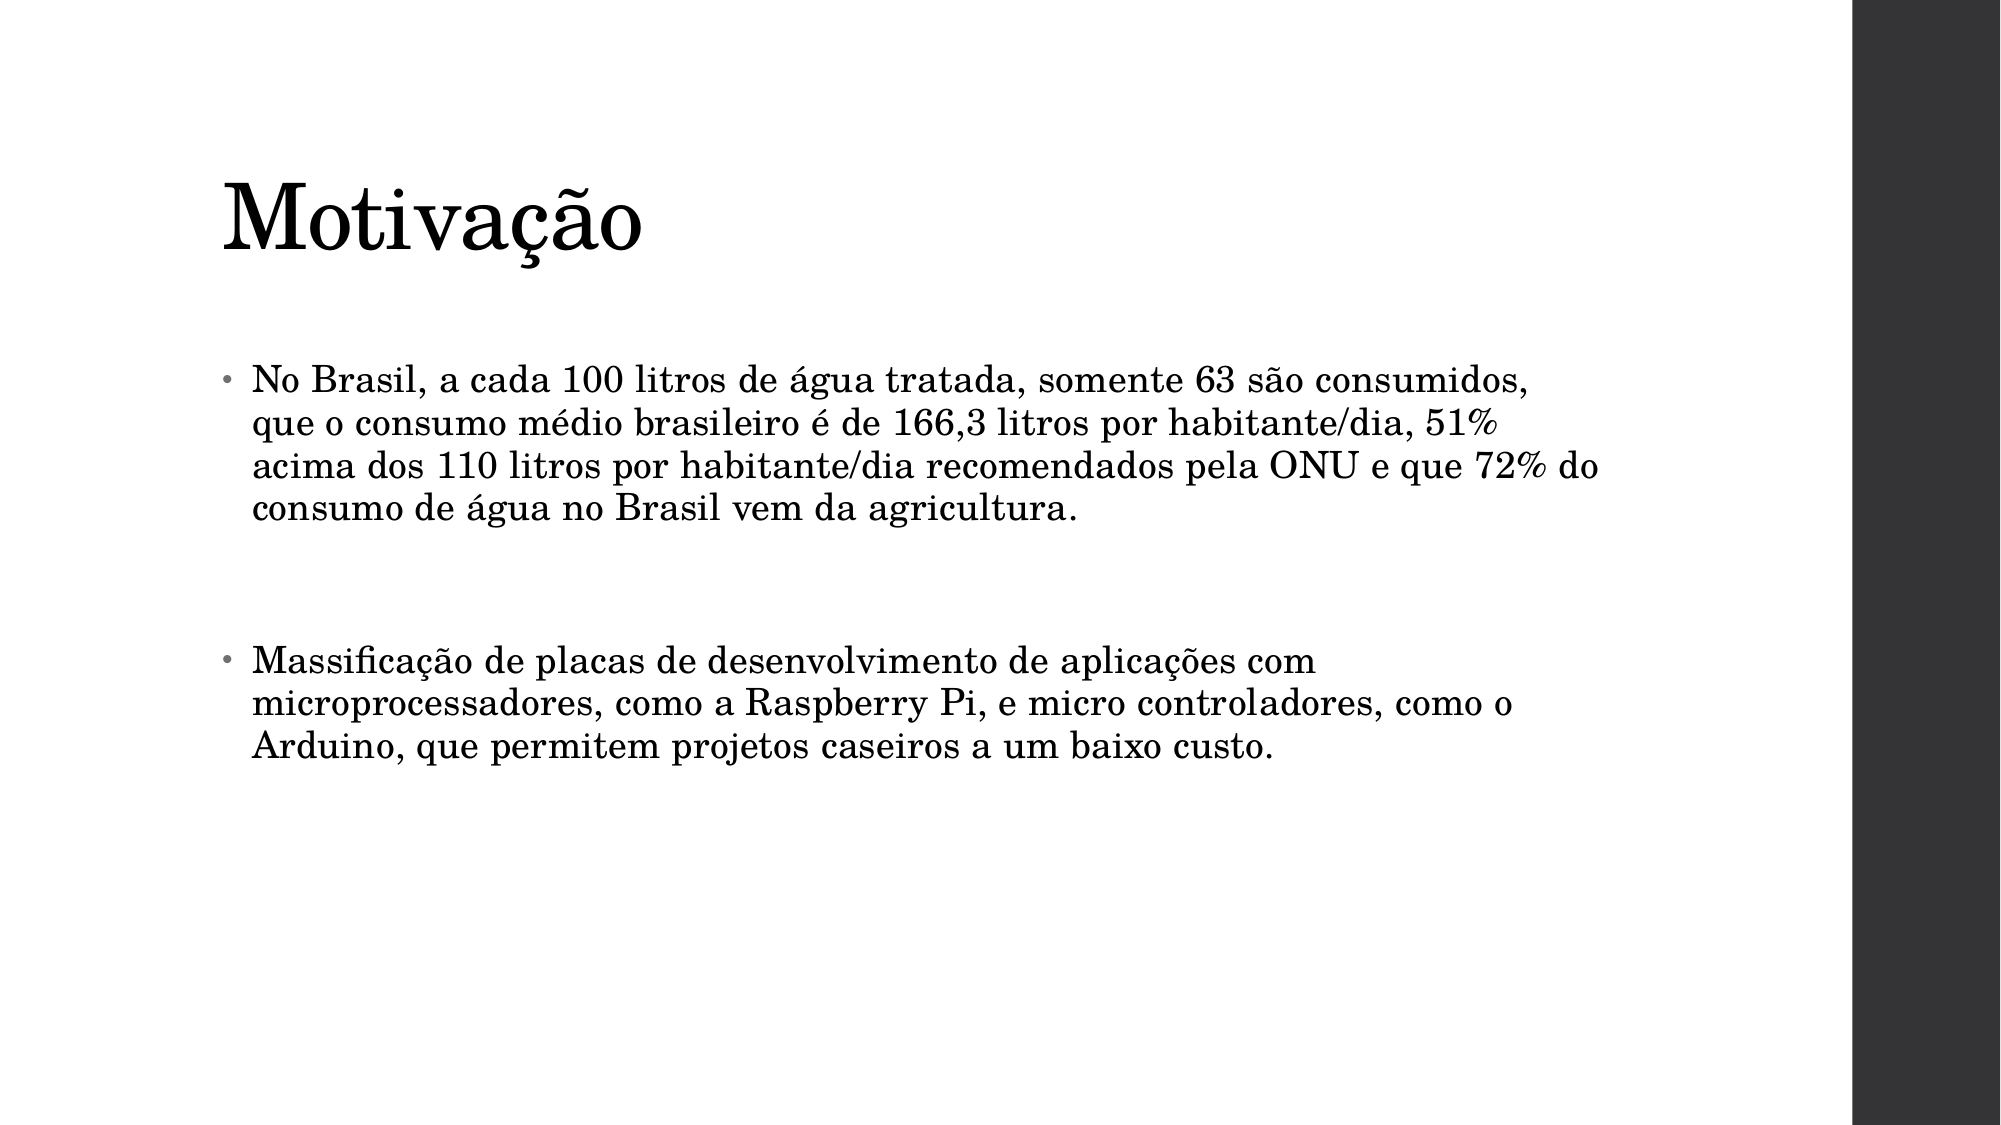

# Motivação
No Brasil, a cada 100 litros de água tratada, somente 63 são consumidos, que o consumo médio brasileiro é de 166,3 litros por habitante/dia, 51% acima dos 110 litros por habitante/dia recomendados pela ONU e que 72% do consumo de água no Brasil vem da agricultura.

Massificação de placas de desenvolvimento de aplicações com microprocessadores, como a Raspberry Pi, e micro controladores, como o Arduino, que permitem projetos caseiros a um baixo custo.